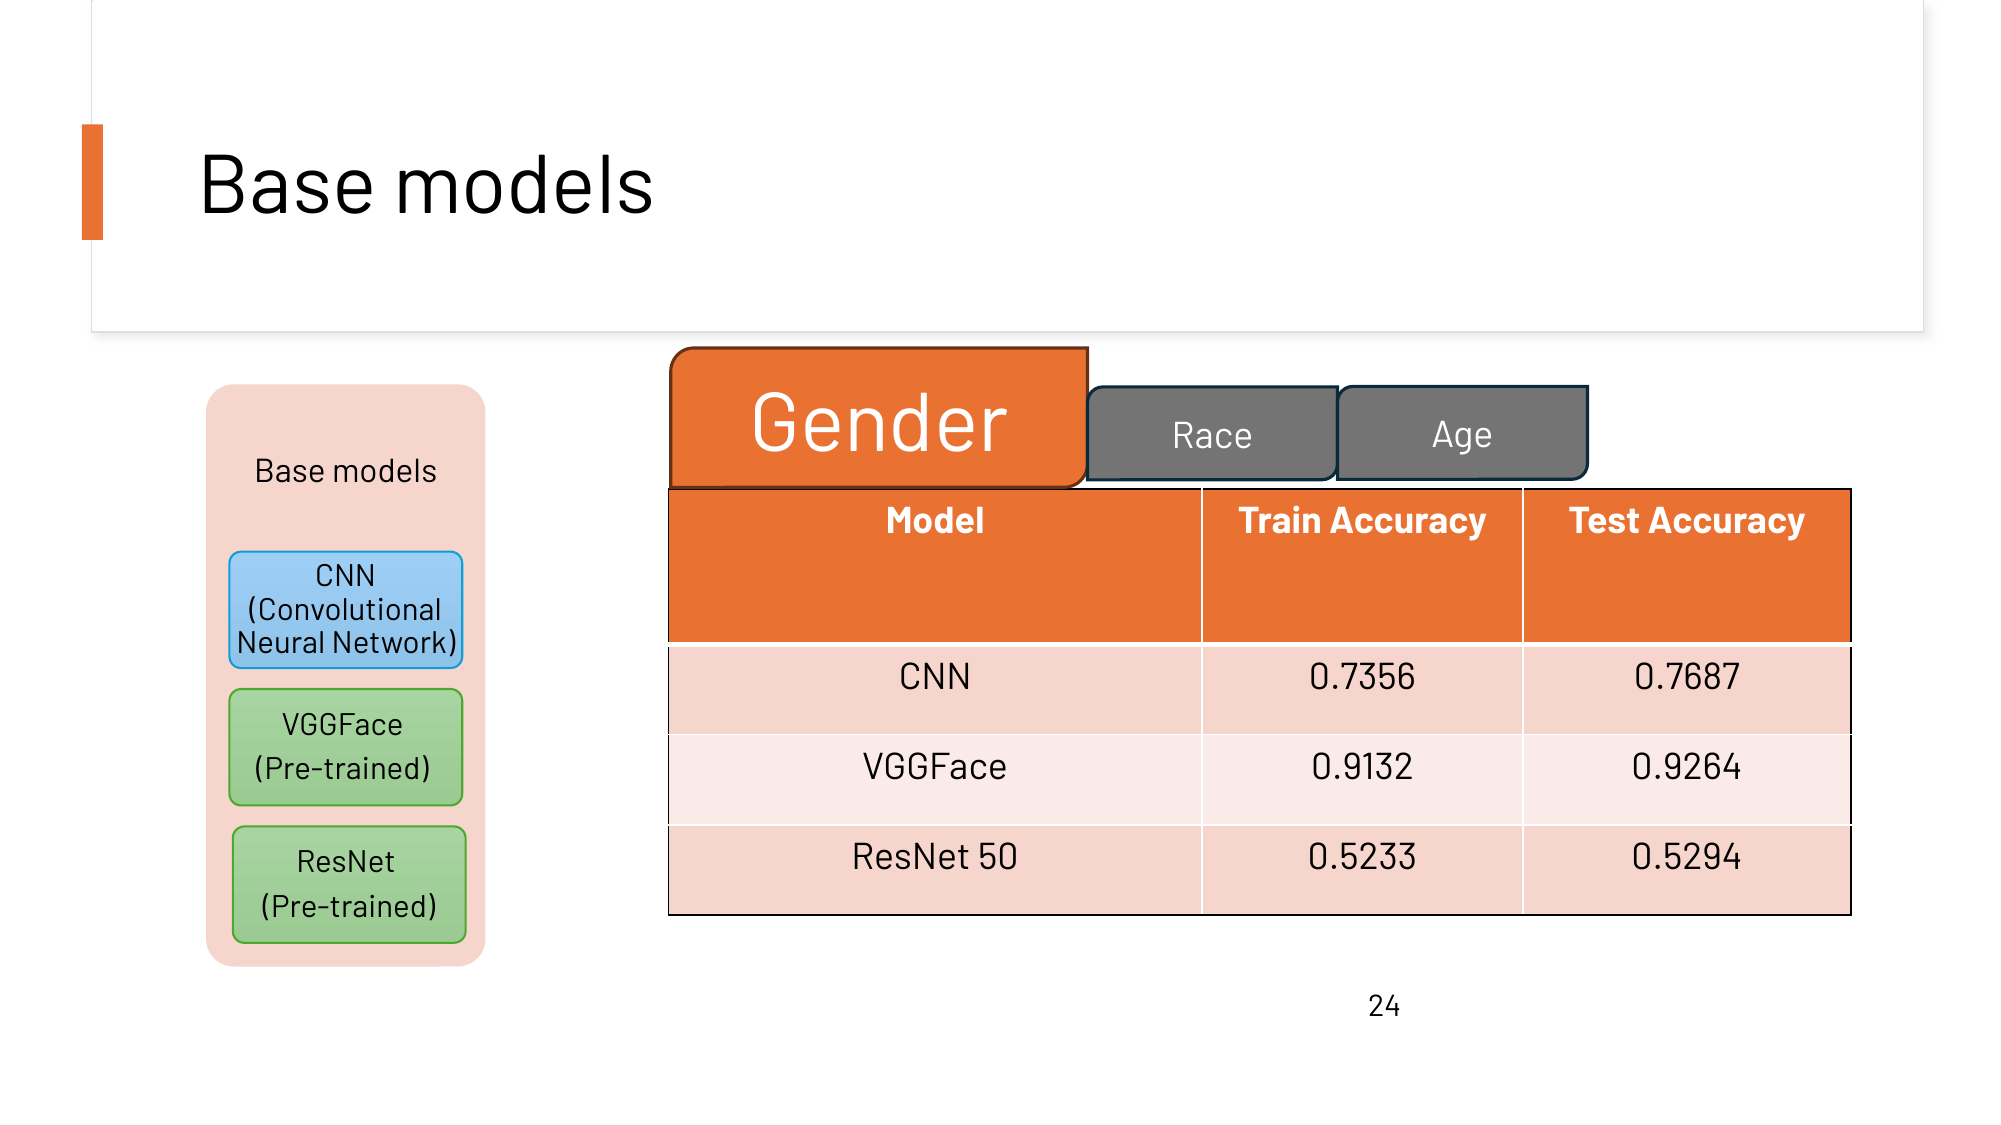

# Base models

Gender

Base models
Age
Race
| Model | Train Accuracy | Test Accuracy |
| --- | --- | --- |
| CNN | 0.7356 | 0.7687 |
| VGGFace | 0.9132 | 0.9264 |
| ResNet 50 | 0.5233 | 0.5294 |

CNN (Convolutional Neural Network)

VGGFace
(Pre-trained)

ResNet
(Pre-trained)
24